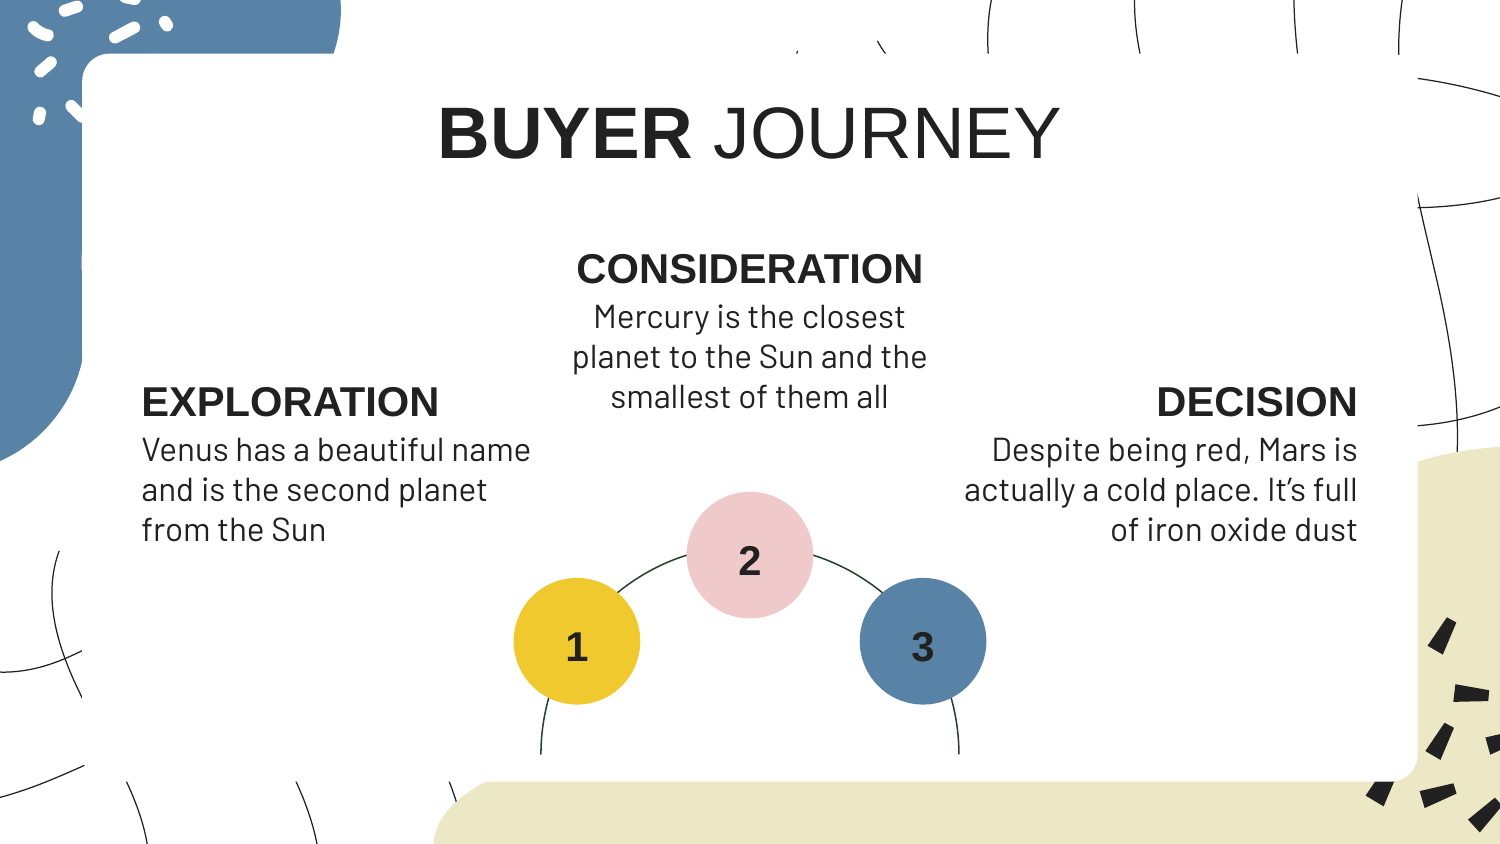

# BUYER JOURNEY
CONSIDERATION
Mercury is the closest planet to the Sun and the smallest of them all
EXPLORATION
DECISION
Venus has a beautiful name and is the second planet from the Sun
Despite being red, Mars is actually a cold place. It’s full of iron oxide dust

2

1
3